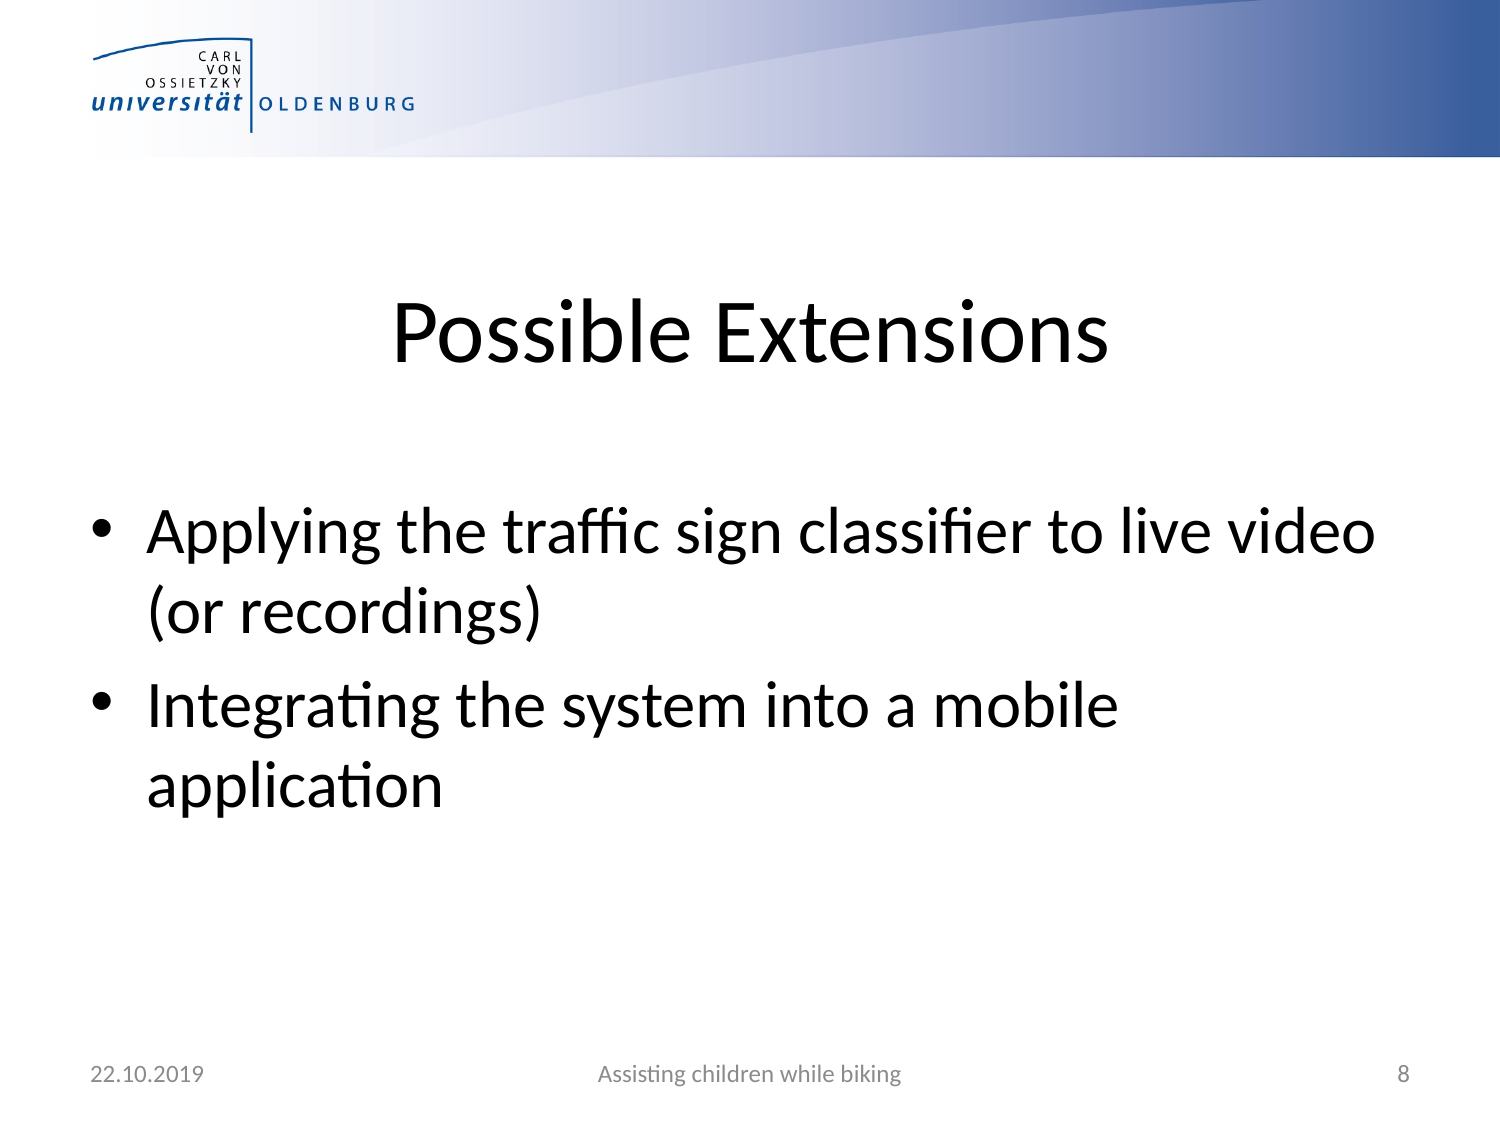

# Possible Extensions
Applying the traffic sign classifier to live video (or recordings)
Integrating the system into a mobile application
22.10.2019
Assisting children while biking
8